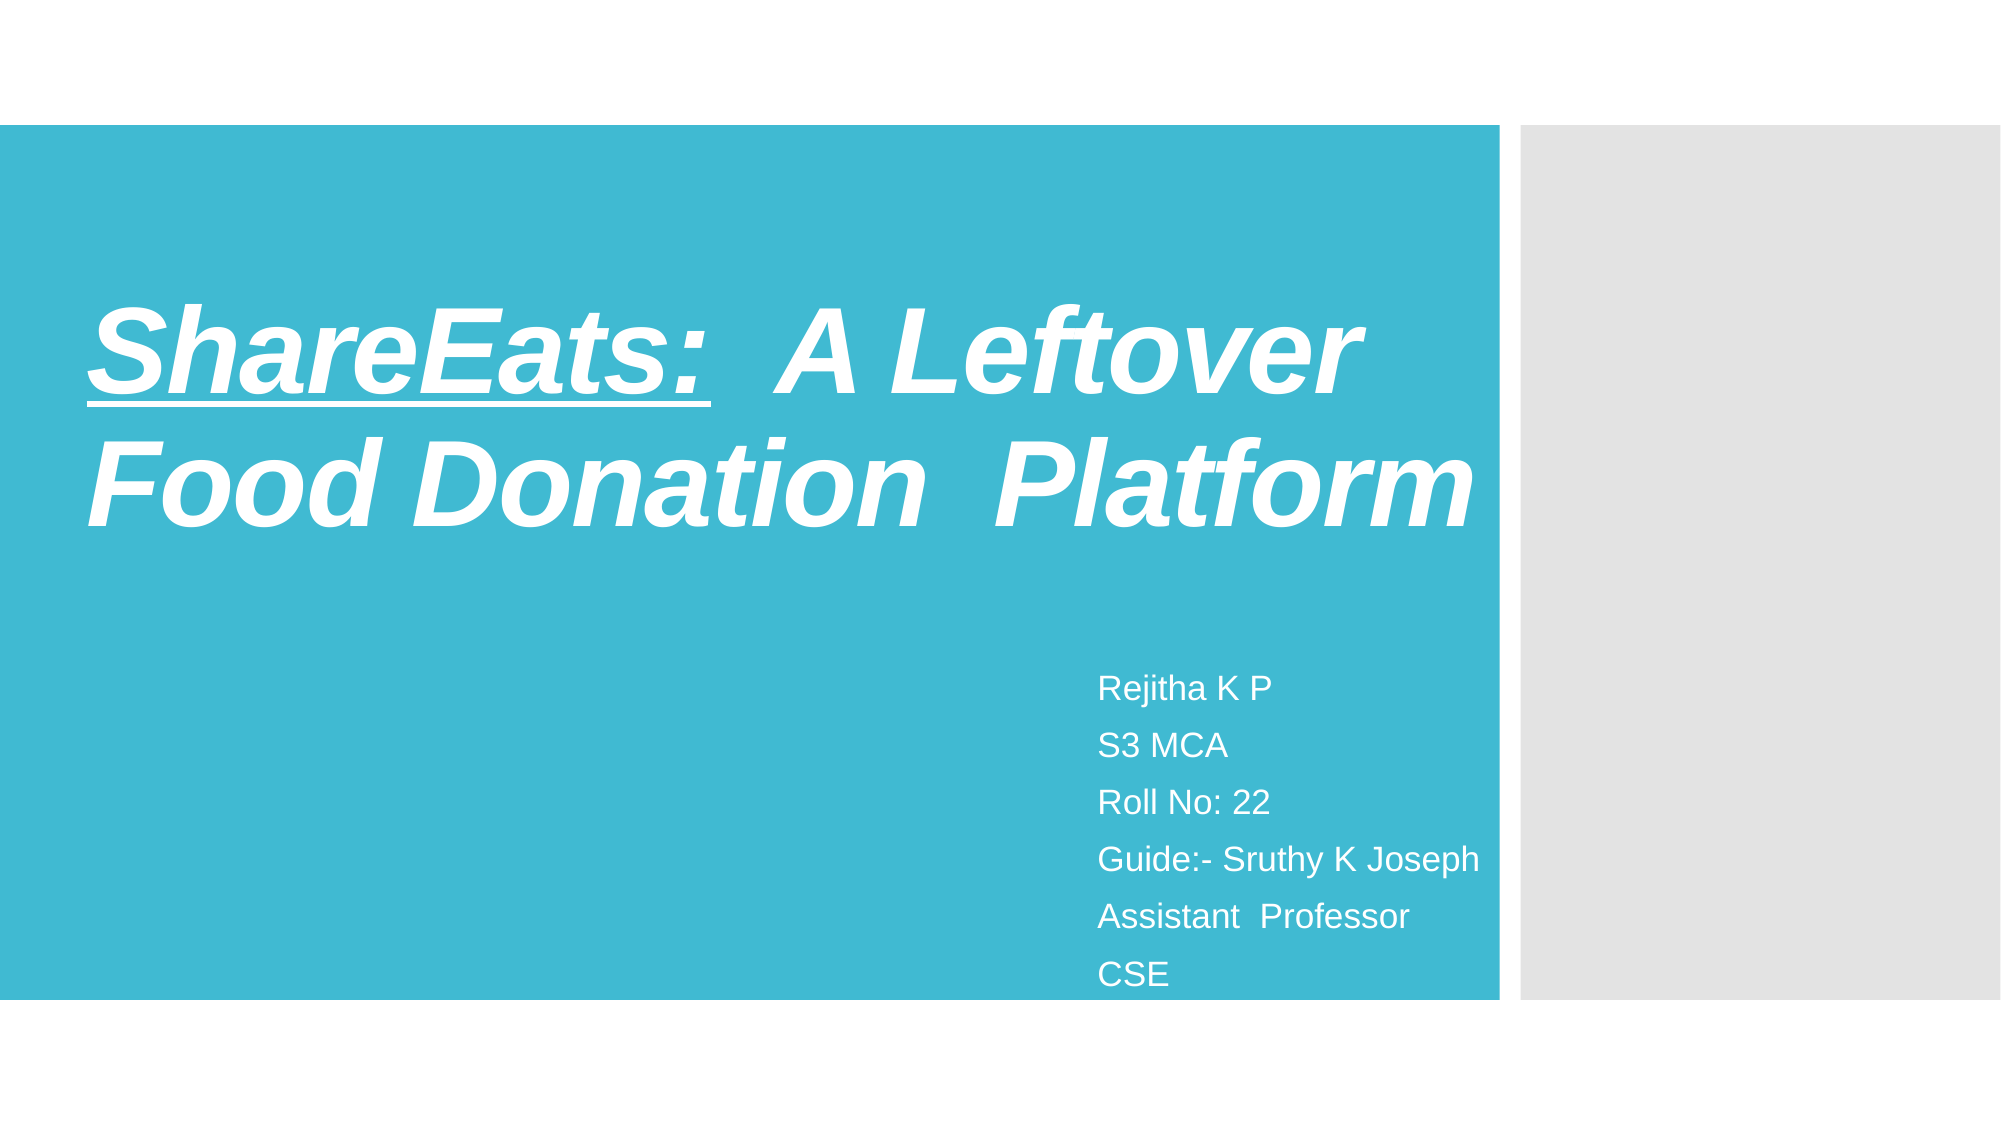

# ShareEats:  A Leftover  Food Donation  Platform
Rejitha K P
S3 MCA
Roll No: 22
Guide:- Sruthy K Joseph
Assistant  Professor
CSE